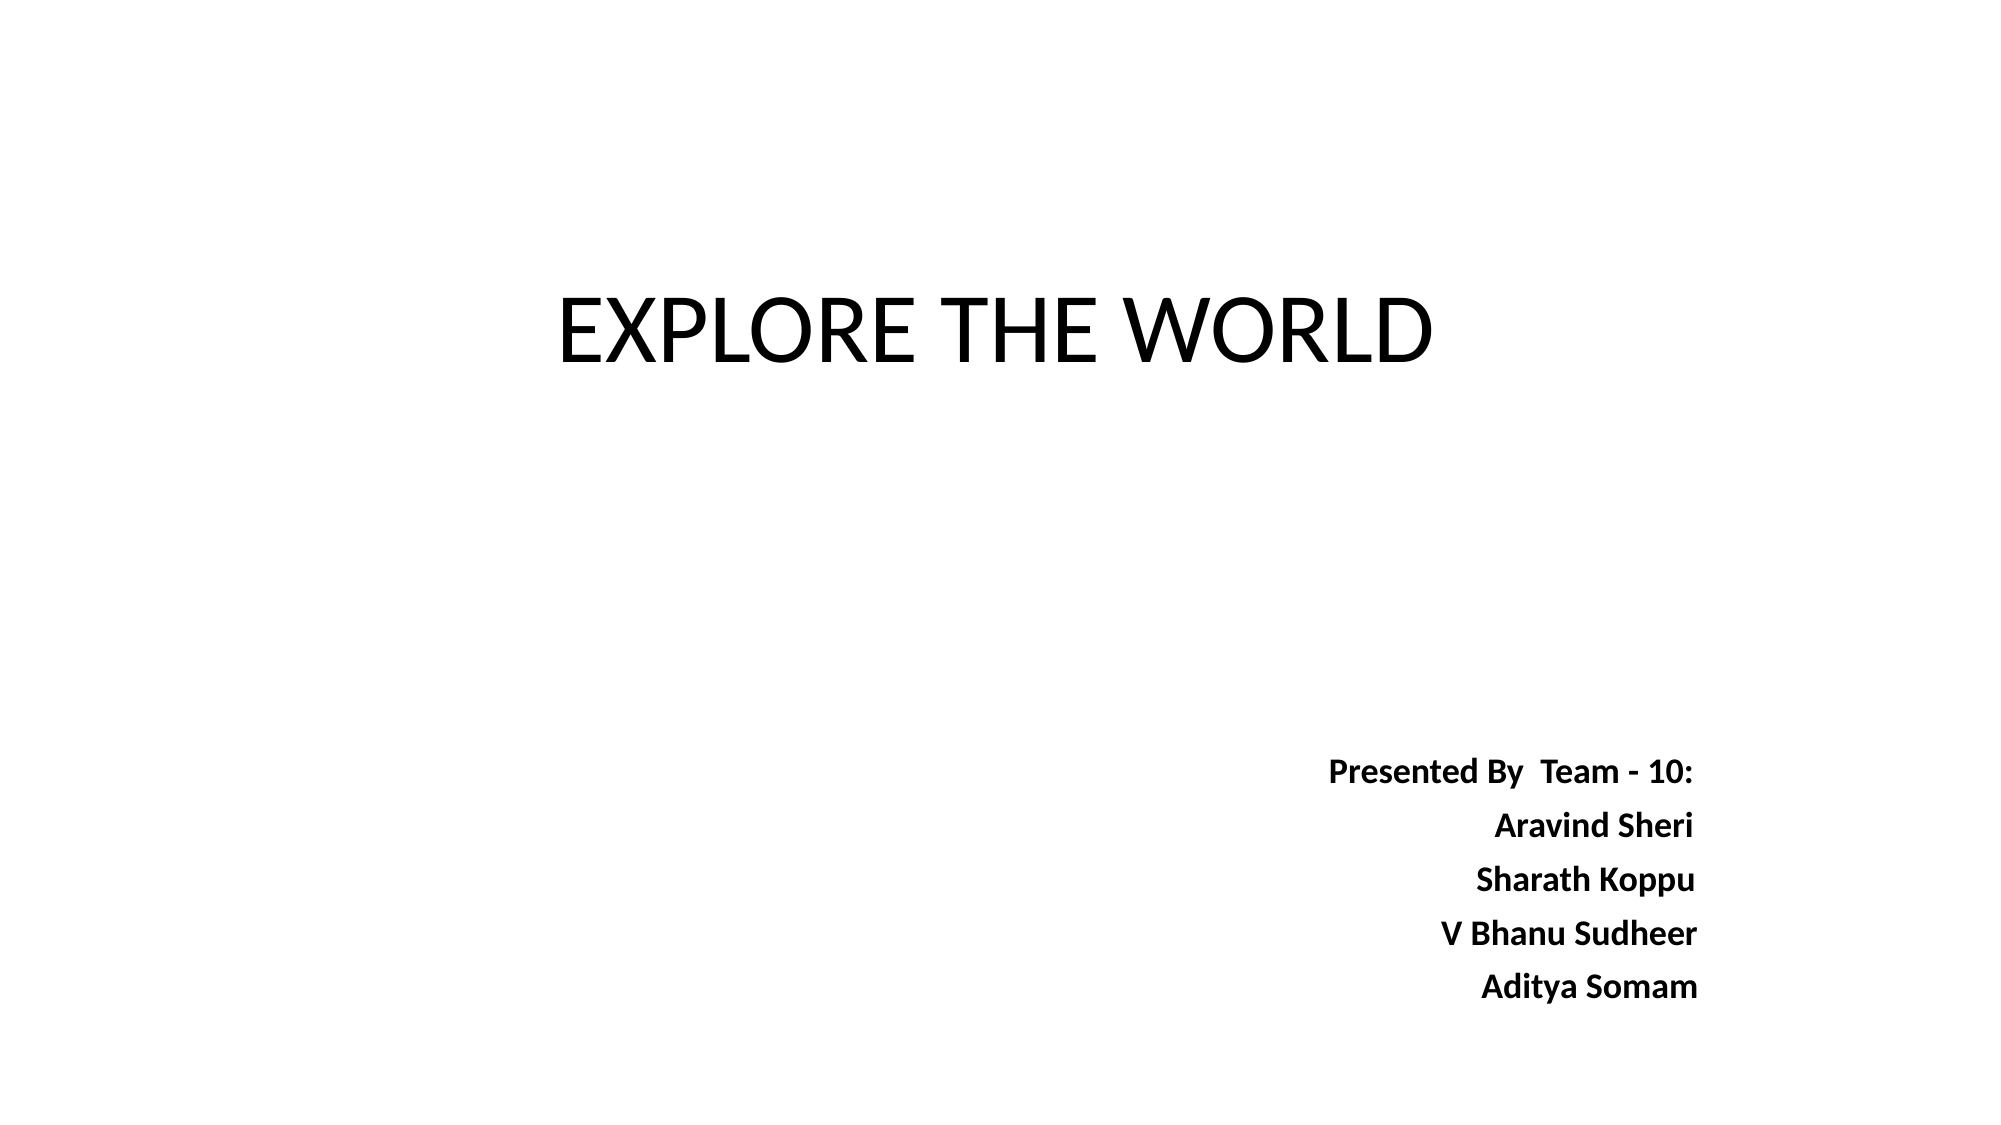

# EXPLORE THE WORLD
                                                                   Presented By  Team - 10:
                                                                                       Aravind Sheri
                                                                                     Sharath Koppu
                                                                                 V Bhanu Sudheer
                                                                                      Aditya Somam